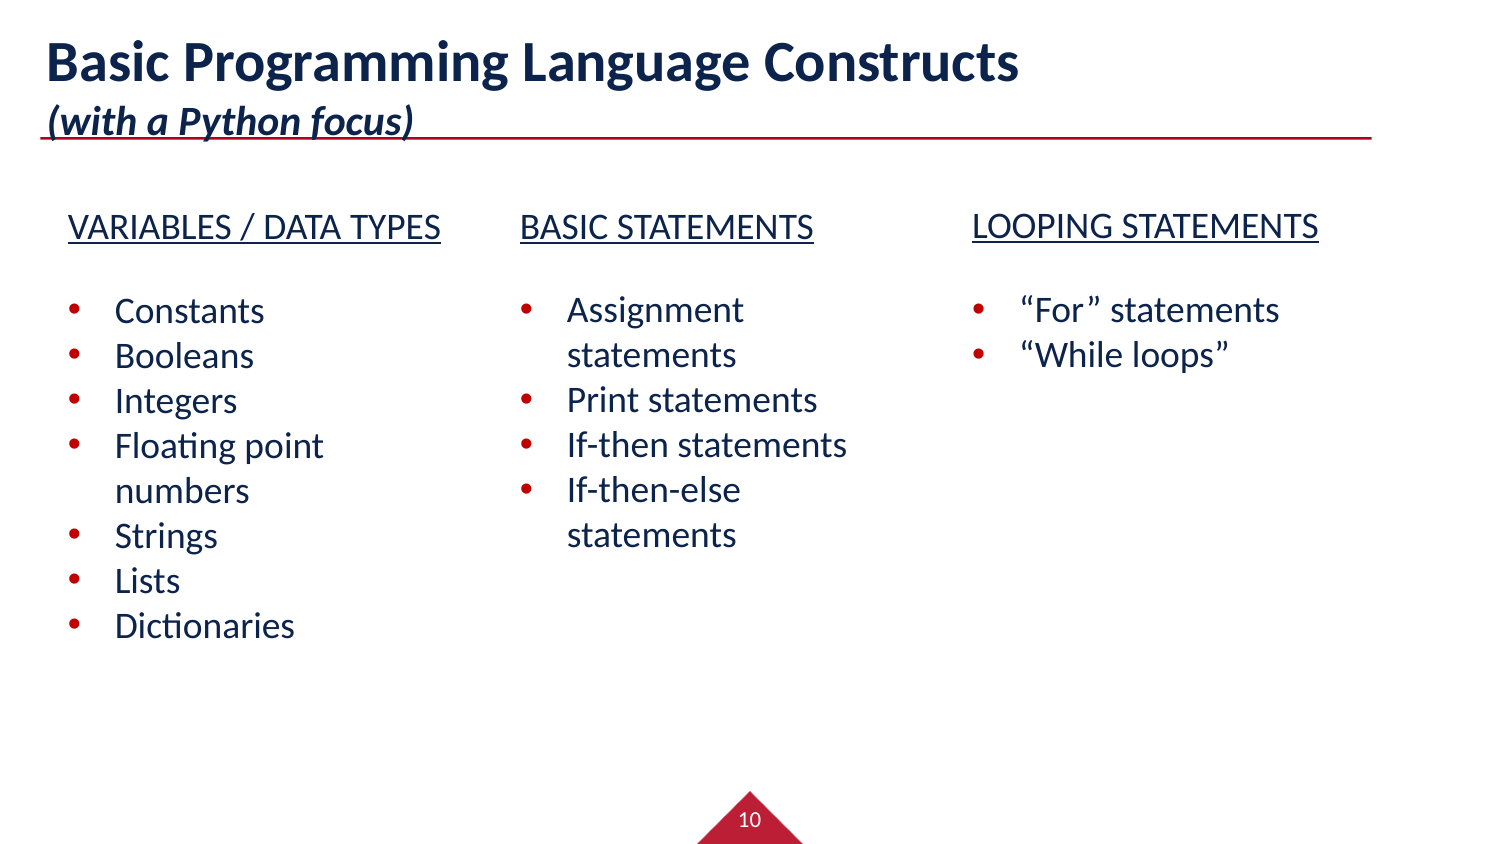

# Basic Programming Language Constructs (with a Python focus)
Looping Statements
Variables / Data Types
Basic Statements
Assignment statements
Print statements
If-then statements
If-then-else statements

“For” statements
“While loops”

Constants
Booleans
Integers
Floating point numbers
Strings
Lists
Dictionaries